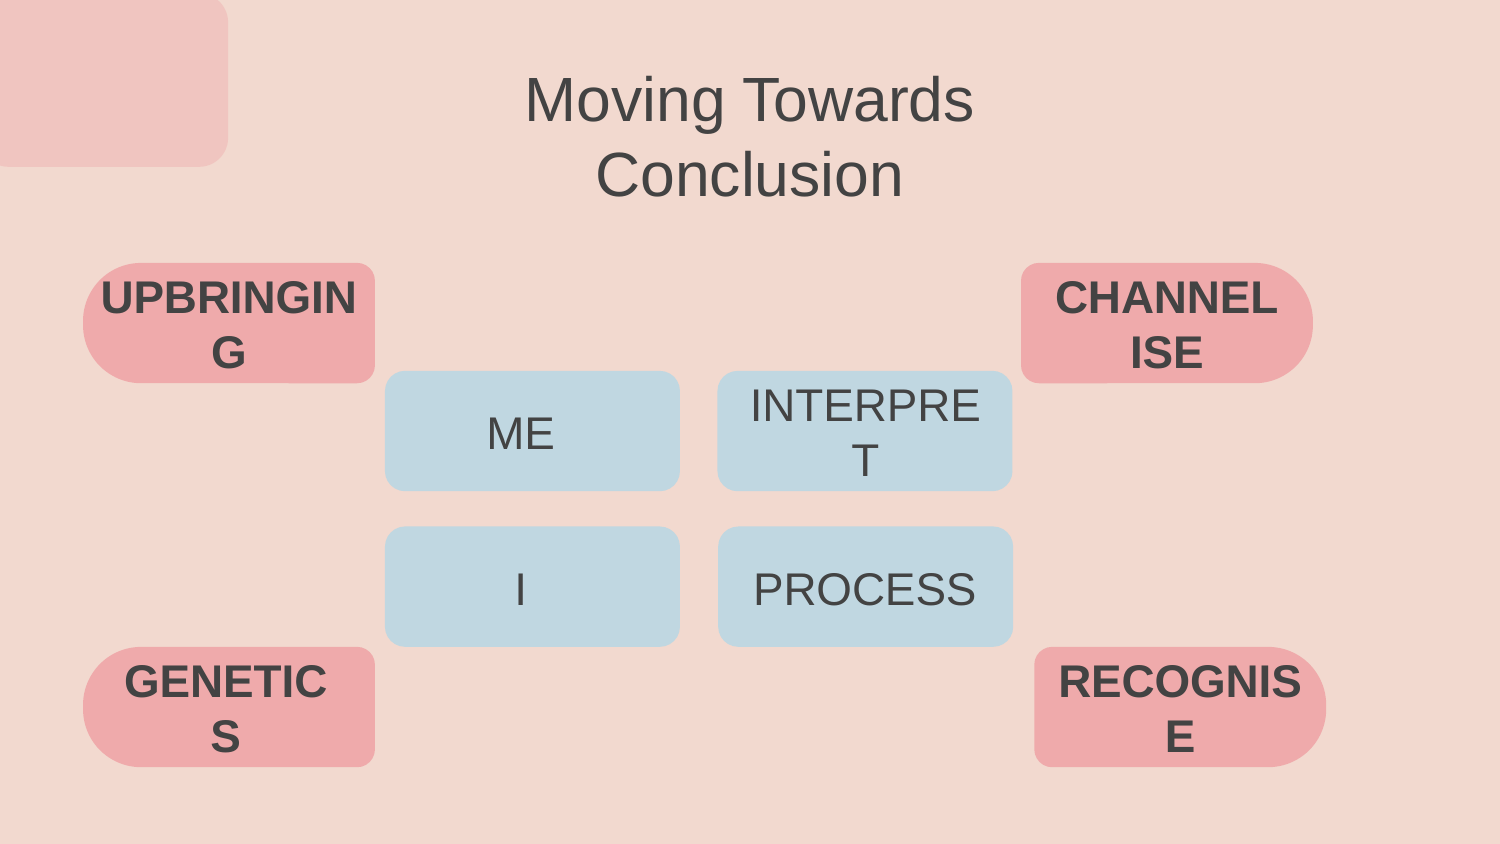

# Moving Towards Conclusion

UPBRINGING
CHANNELISE

ME
INTERPRET

I
PROCESS

GENETICS
RECOGNISE